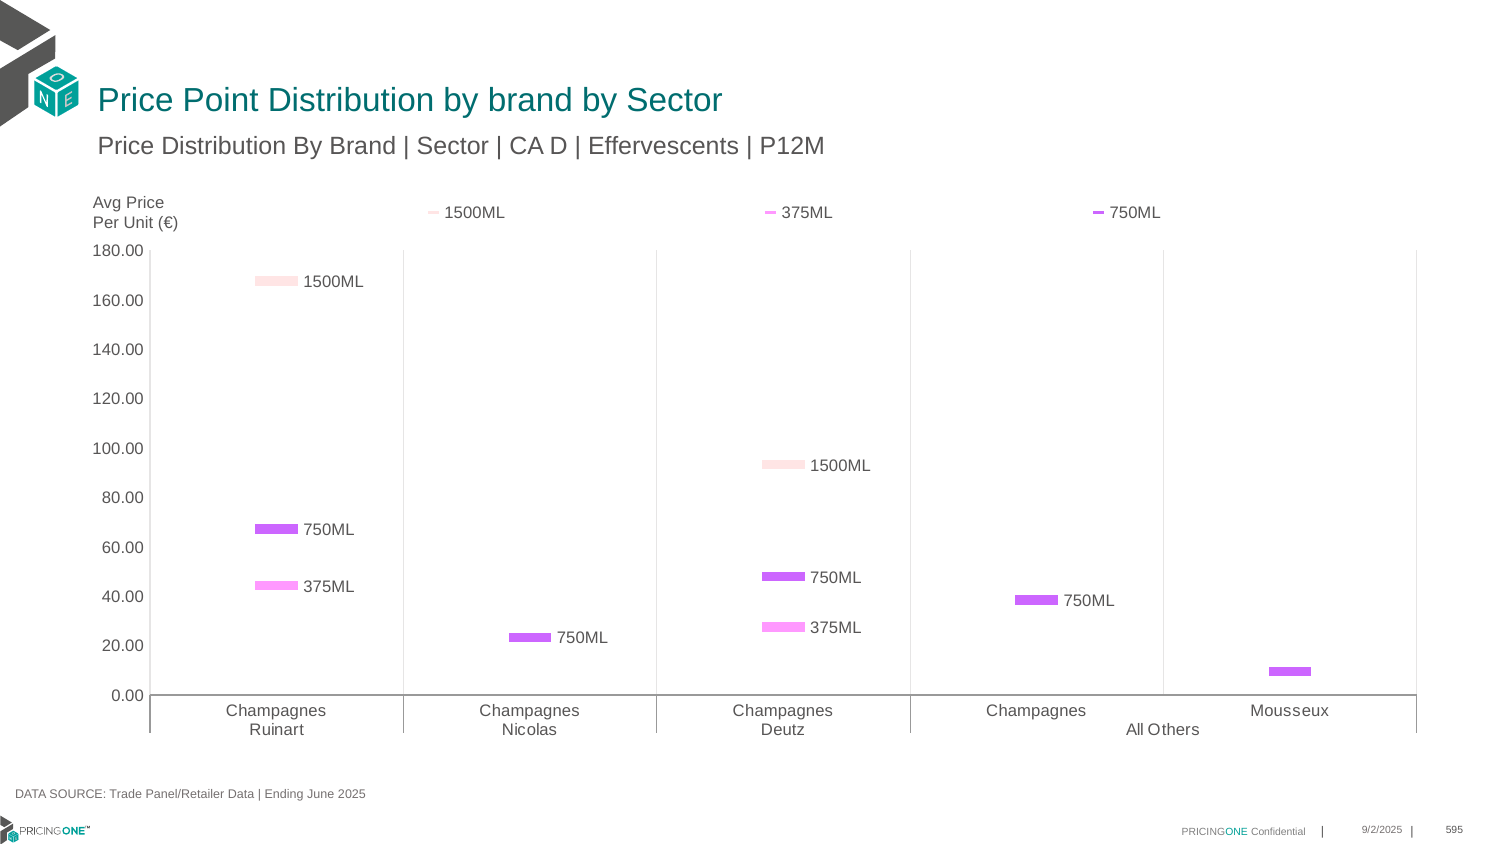

# Price Point Distribution by brand by Sector
Price Distribution By Brand | Sector | CA D | Effervescents | P12M

### Chart

| Category | 1500ML | 375ML | 750ML |
|---|---|---|---|
| Champagnes | 167.5599 | 44.1932 | 67.1326 |
| Champagnes | None | None | 23.2552 |
| Champagnes | 93.2045 | 27.4991 | 47.8461 |
| Champagnes | None | None | 38.3993 |
| Mousseux | None | None | 9.6283 |
Avg Price
Per Unit (€)
DATA SOURCE: Trade Panel/Retailer Data | Ending June 2025
9/2/2025
595